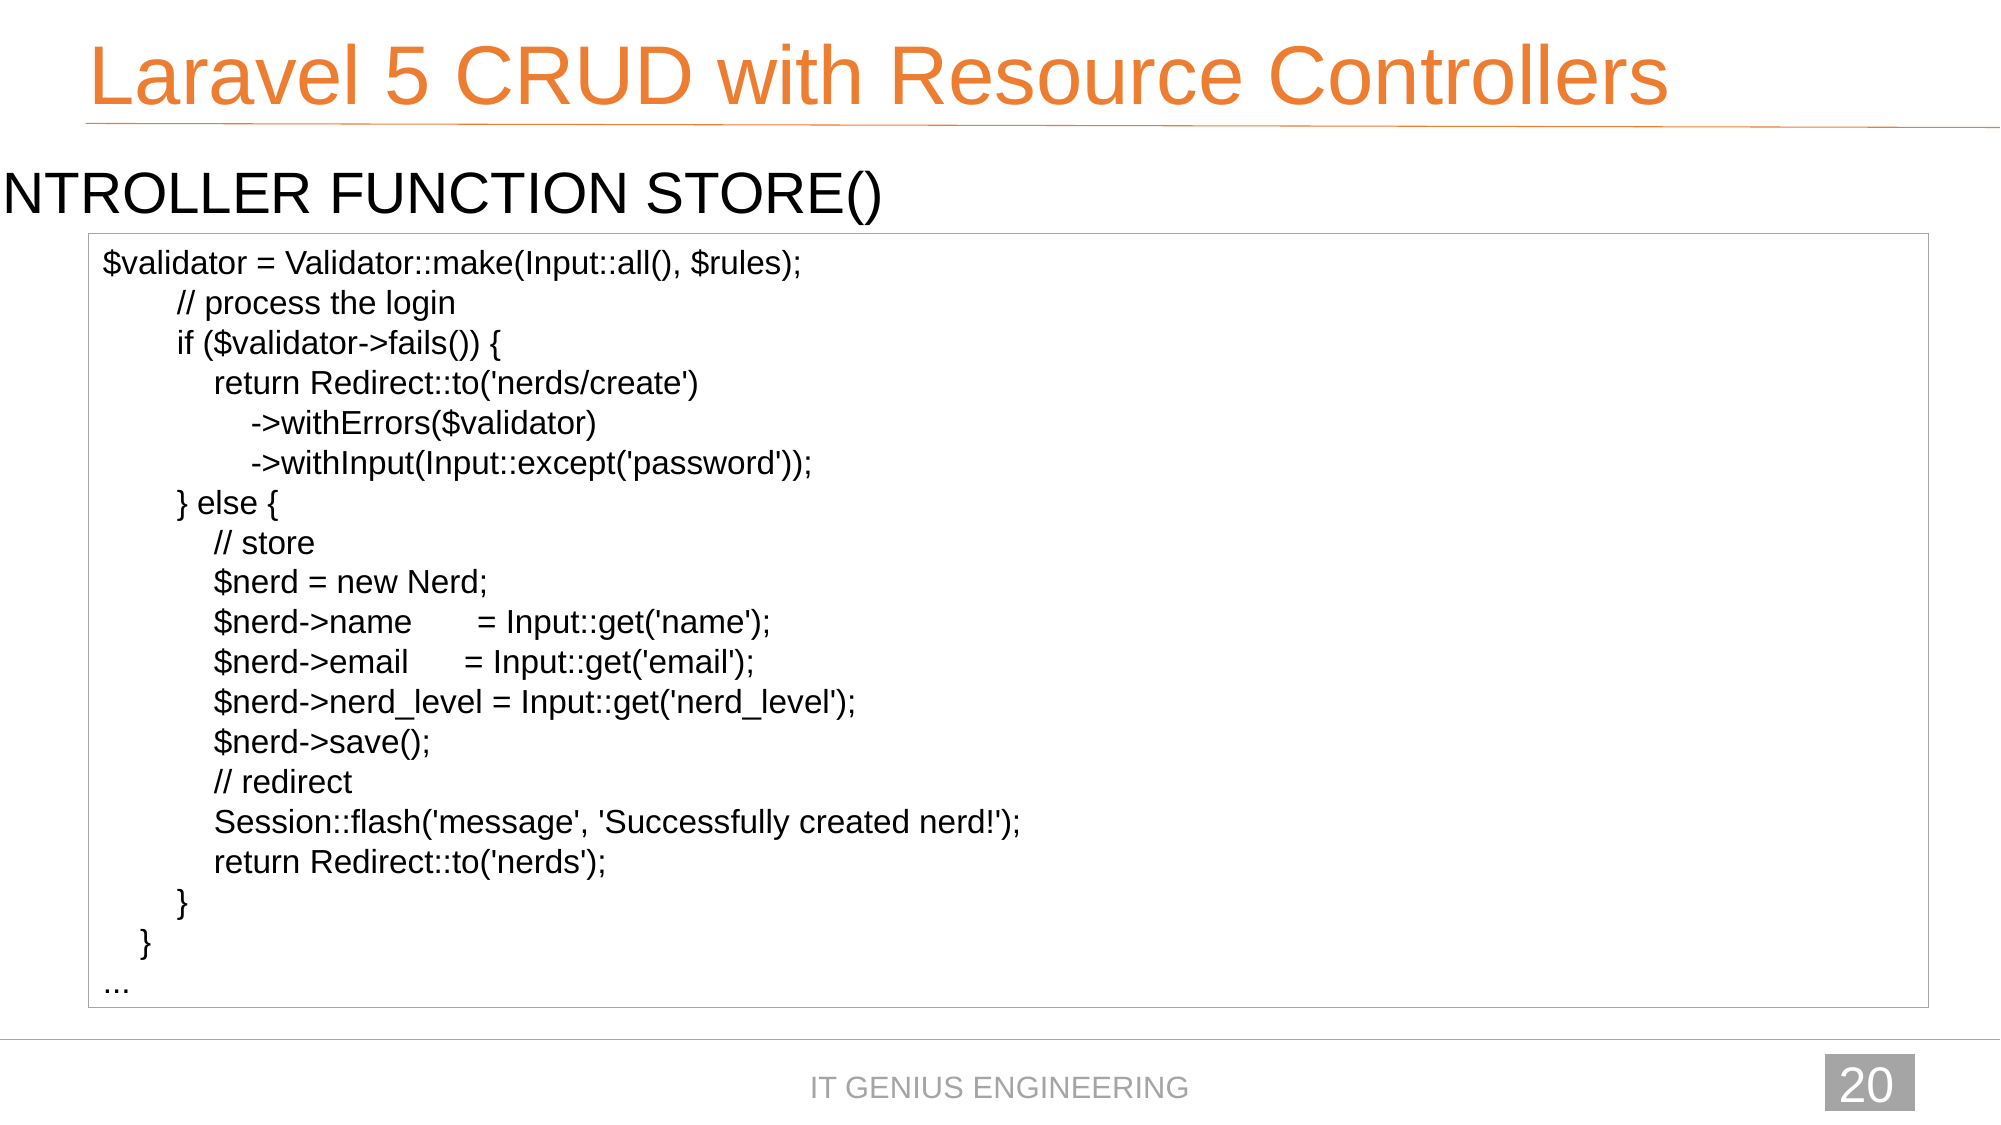

Laravel 5 CRUD with Resource Controllers
CONTROLLER FUNCTION STORE()
$validator = Validator::make(Input::all(), $rules);
        // process the login
        if ($validator->fails()) {
            return Redirect::to('nerds/create')
                ->withErrors($validator)
                ->withInput(Input::except('password'));
        } else {
            // store
            $nerd = new Nerd;
            $nerd->name       = Input::get('name');
            $nerd->email      = Input::get('email');
            $nerd->nerd_level = Input::get('nerd_level');
            $nerd->save();
            // redirect
            Session::flash('message', 'Successfully created nerd!');
            return Redirect::to('nerds');
        }
    }
...
206
IT GENIUS ENGINEERING